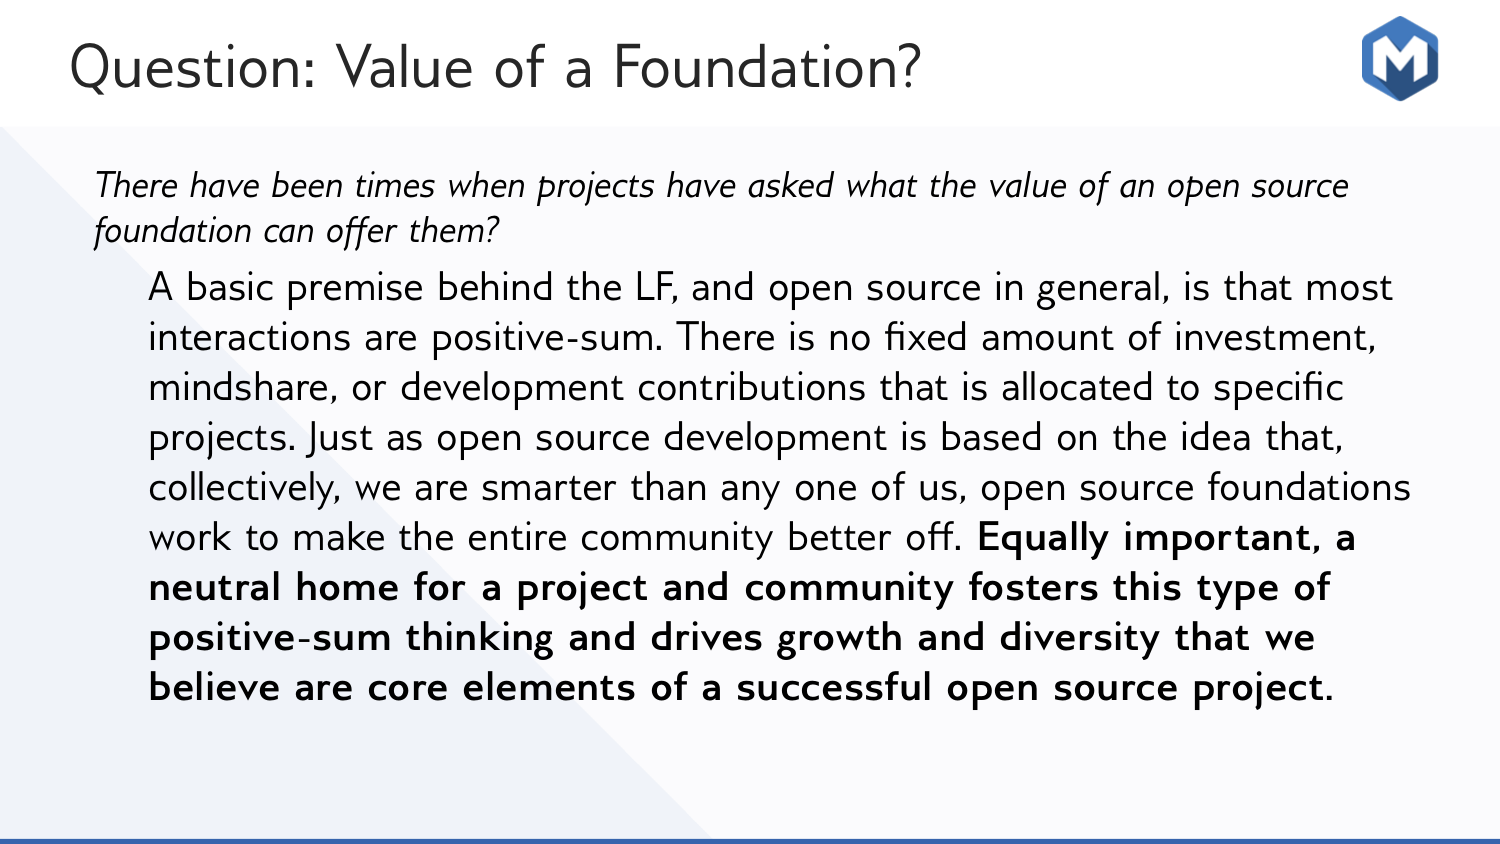

# Question: Value of a Foundation?
There have been times when projects have asked what the value of an open source foundation can offer them?
A basic premise behind the LF, and open source in general, is that most interactions are positive-sum. There is no fixed amount of investment, mindshare, or development contributions that is allocated to specific projects. Just as open source development is based on the idea that, collectively, we are smarter than any one of us, open source foundations work to make the entire community better off. Equally important, a neutral home for a project and community fosters this type of positive-sum thinking and drives growth and diversity that we believe are core elements of a successful open source project.